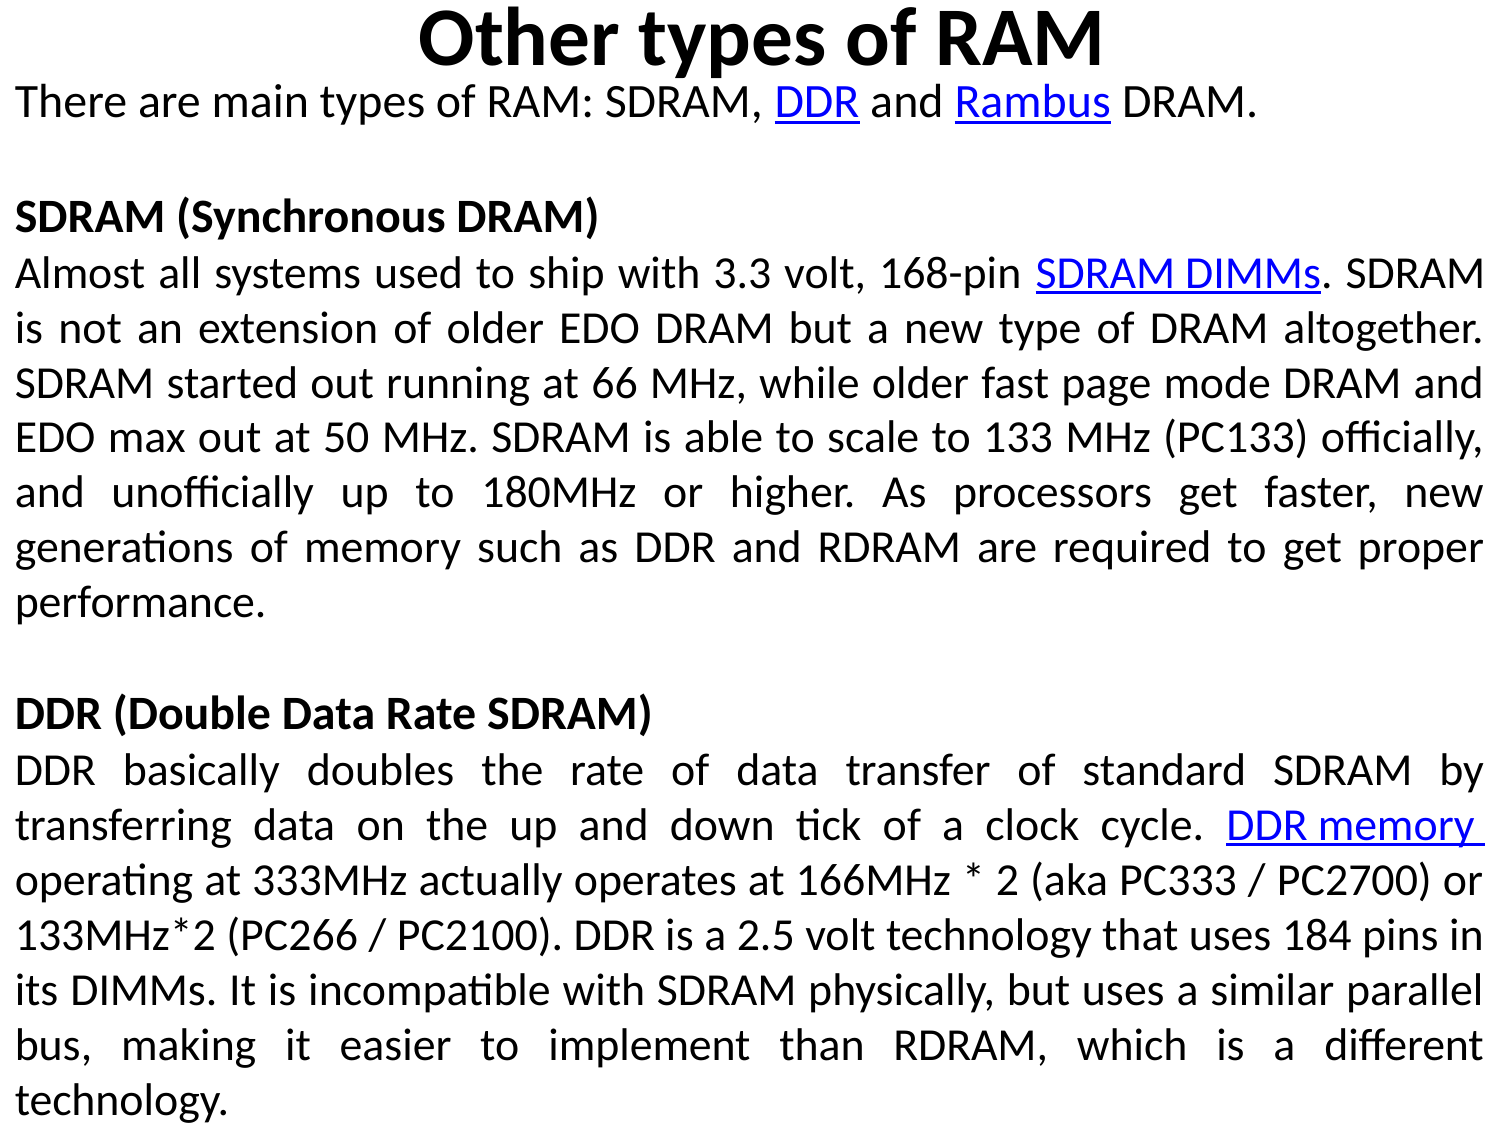

Other types of RAM
There are main types of RAM: SDRAM, DDR and Rambus DRAM.

SDRAM (Synchronous DRAM)
Almost all systems used to ship with 3.3 volt, 168-pin SDRAM DIMMs. SDRAM is not an extension of older EDO DRAM but a new type of DRAM altogether. SDRAM started out running at 66 MHz, while older fast page mode DRAM and EDO max out at 50 MHz. SDRAM is able to scale to 133 MHz (PC133) officially, and unofficially up to 180MHz or higher. As processors get faster, new generations of memory such as DDR and RDRAM are required to get proper performance.

DDR (Double Data Rate SDRAM)
DDR basically doubles the rate of data transfer of standard SDRAM by transferring data on the up and down tick of a clock cycle. DDR memory operating at 333MHz actually operates at 166MHz * 2 (aka PC333 / PC2700) or 133MHz*2 (PC266 / PC2100). DDR is a 2.5 volt technology that uses 184 pins in its DIMMs. It is incompatible with SDRAM physically, but uses a similar parallel bus, making it easier to implement than RDRAM, which is a different technology.